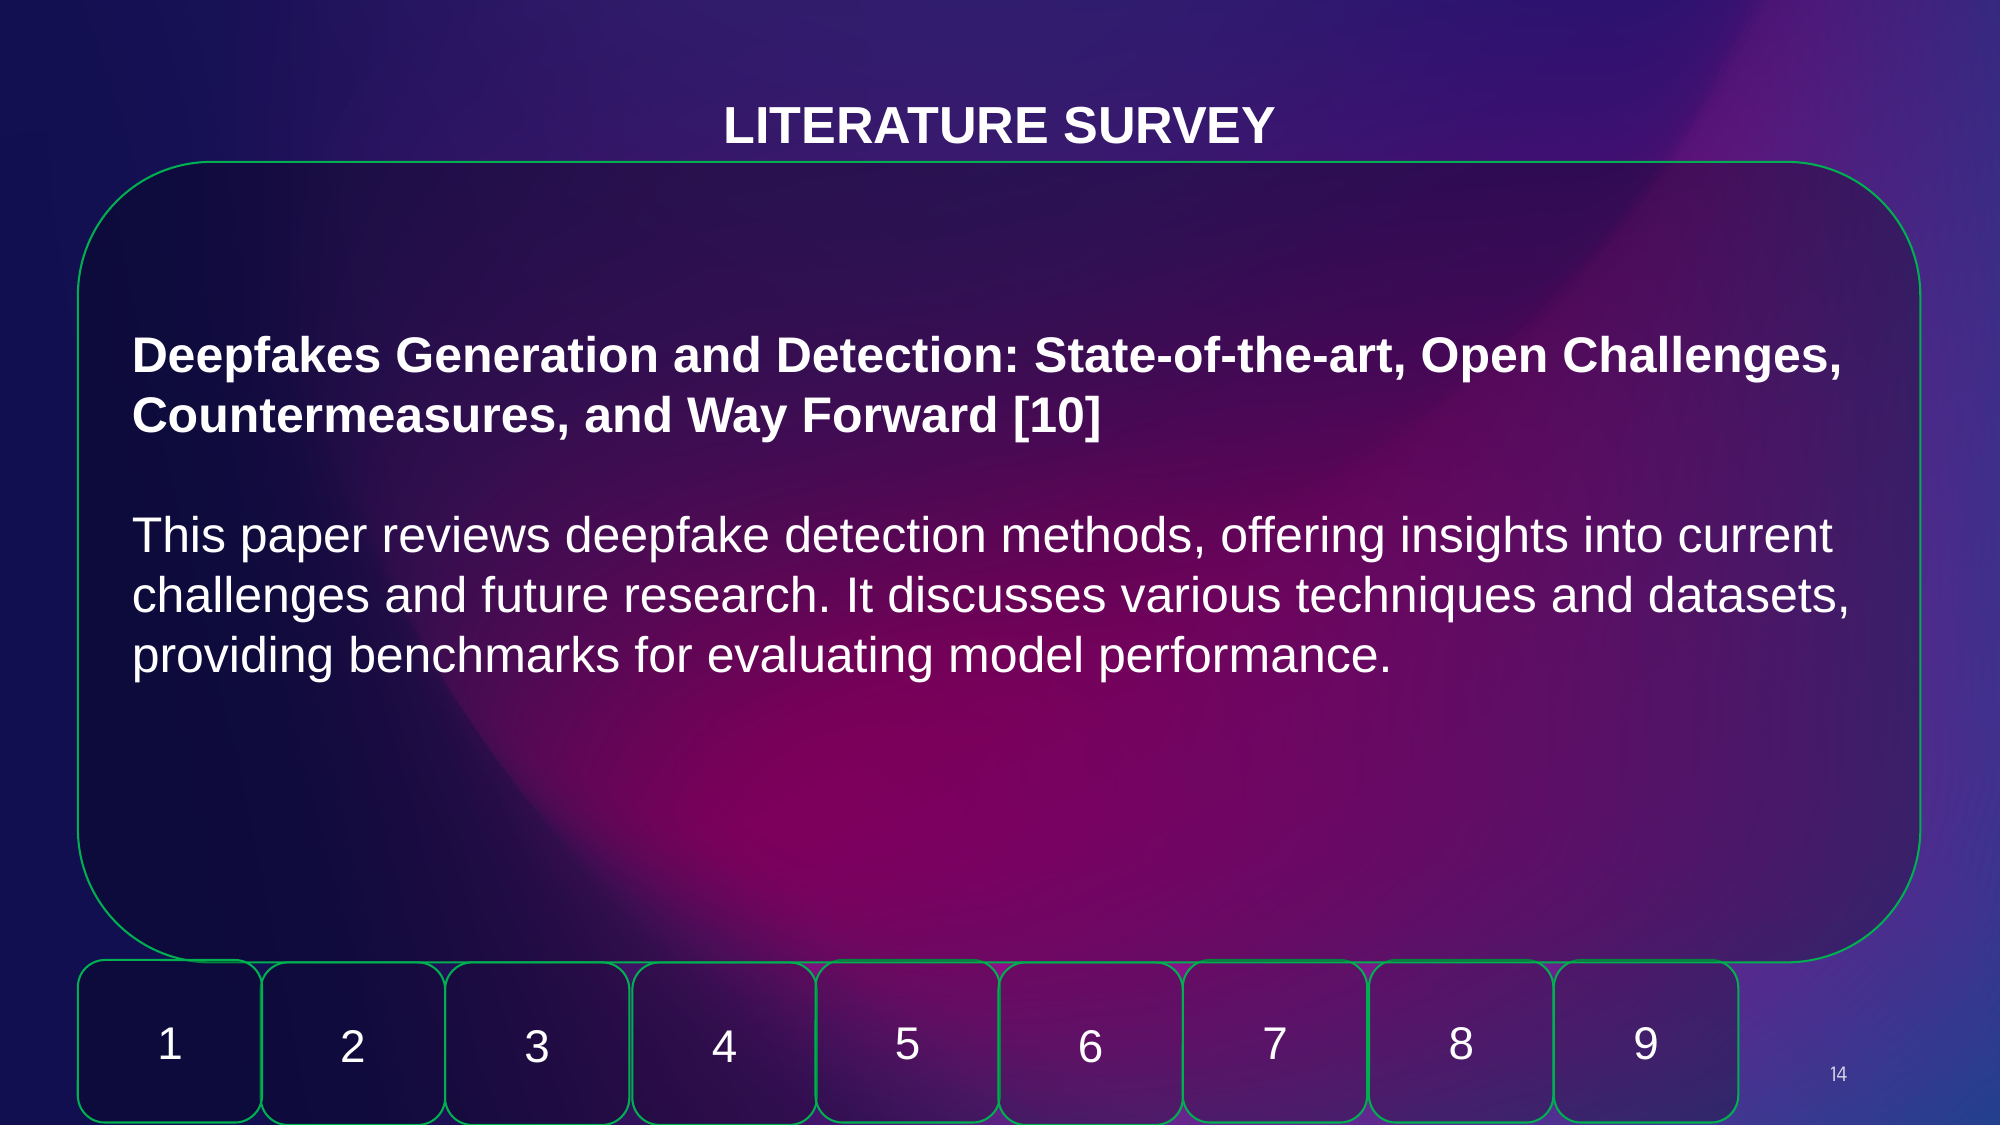

LITERATURE SURVEY
Deepfakes Generation and Detection: State-of-the-art, Open Challenges, Countermeasures, and Way Forward [10]
This paper reviews deepfake detection methods, offering insights into current challenges and future research. It discusses various techniques and datasets, providing benchmarks for evaluating model performance.

1
5
7
8
9
2
3
4
6
14